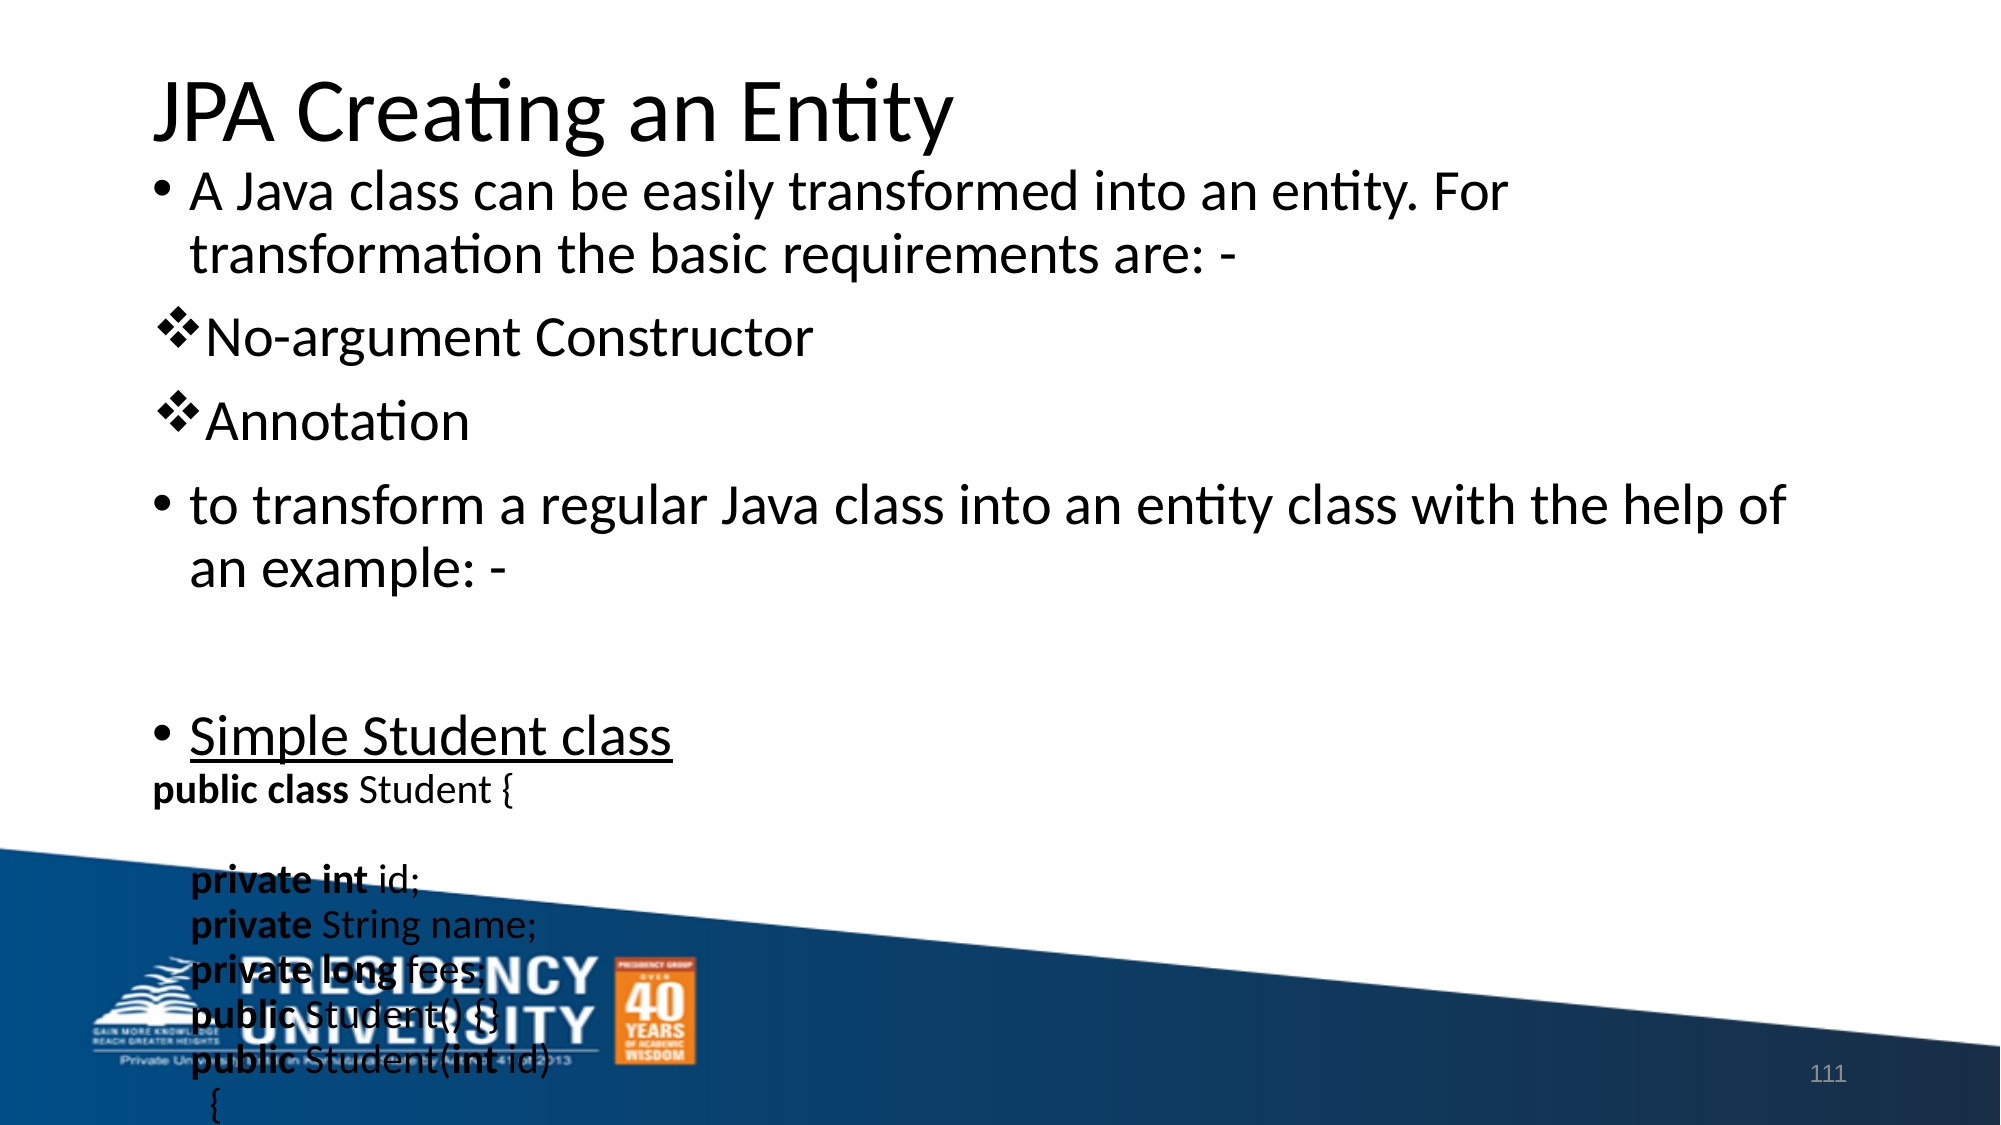

# JPA Creating an Entity
A Java class can be easily transformed into an entity. For transformation the basic requirements are: -
No-argument Constructor
Annotation
to transform a regular Java class into an entity class with the help of an example: -

Simple Student class
public class Student {

    private int id;
    private String name;
    private long fees;
    public Student() {}
    public Student(int id)
      {
        this.id = id;
         }
    public int getId()
     {
        return id;
         }
    public void setId(int id)
     {
        this.id = id;
         }
    public String getName()
     {
        return name;
         }
    public void setName(String name)
     {
        this.name = name;
         }
    public long getFees()
     {
        return fees;
         }
    public void setFees (long fees)
     {
        this.fees = fees;
     }
}

111